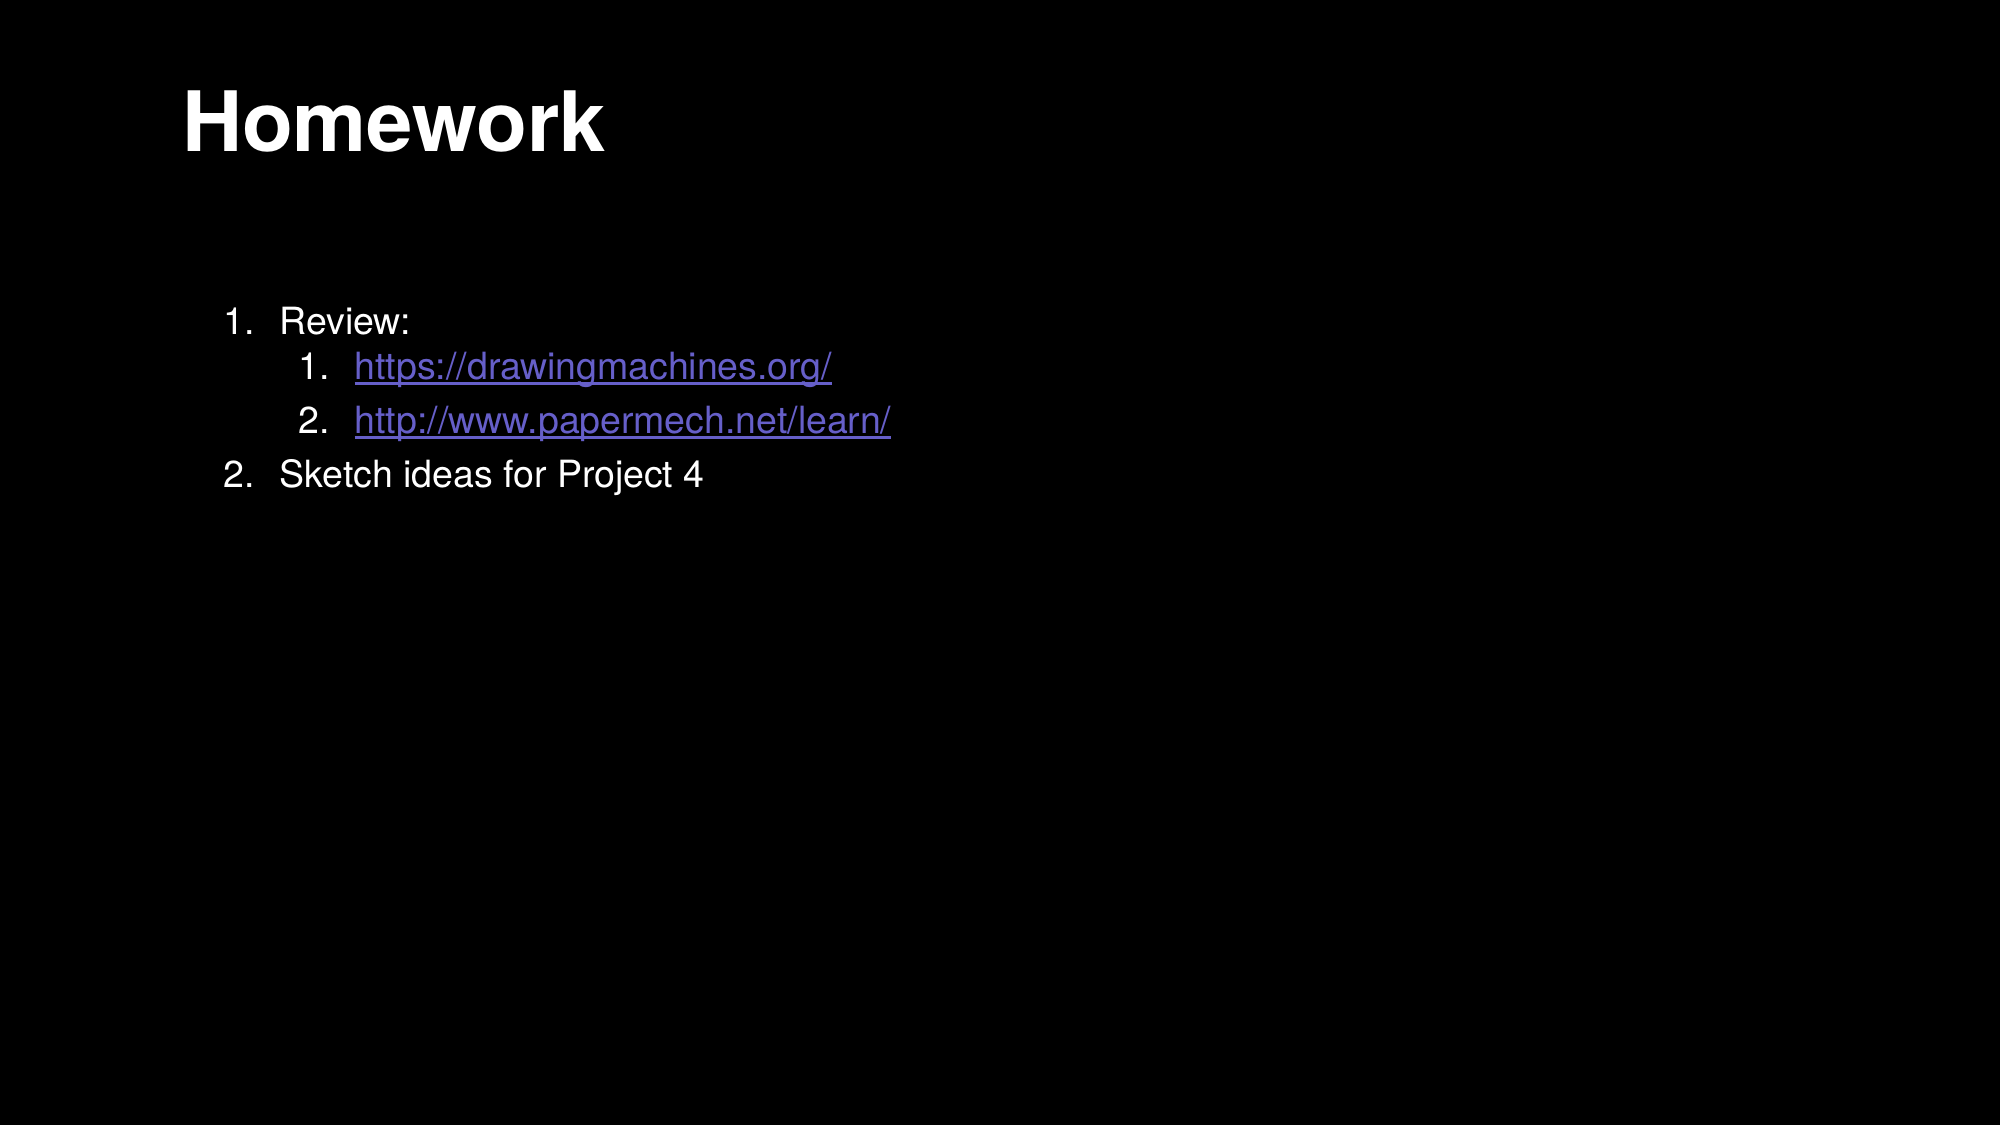

Homework
Review:
https://drawingmachines.org/
http://www.papermech.net/learn/
Sketch ideas for Project 4